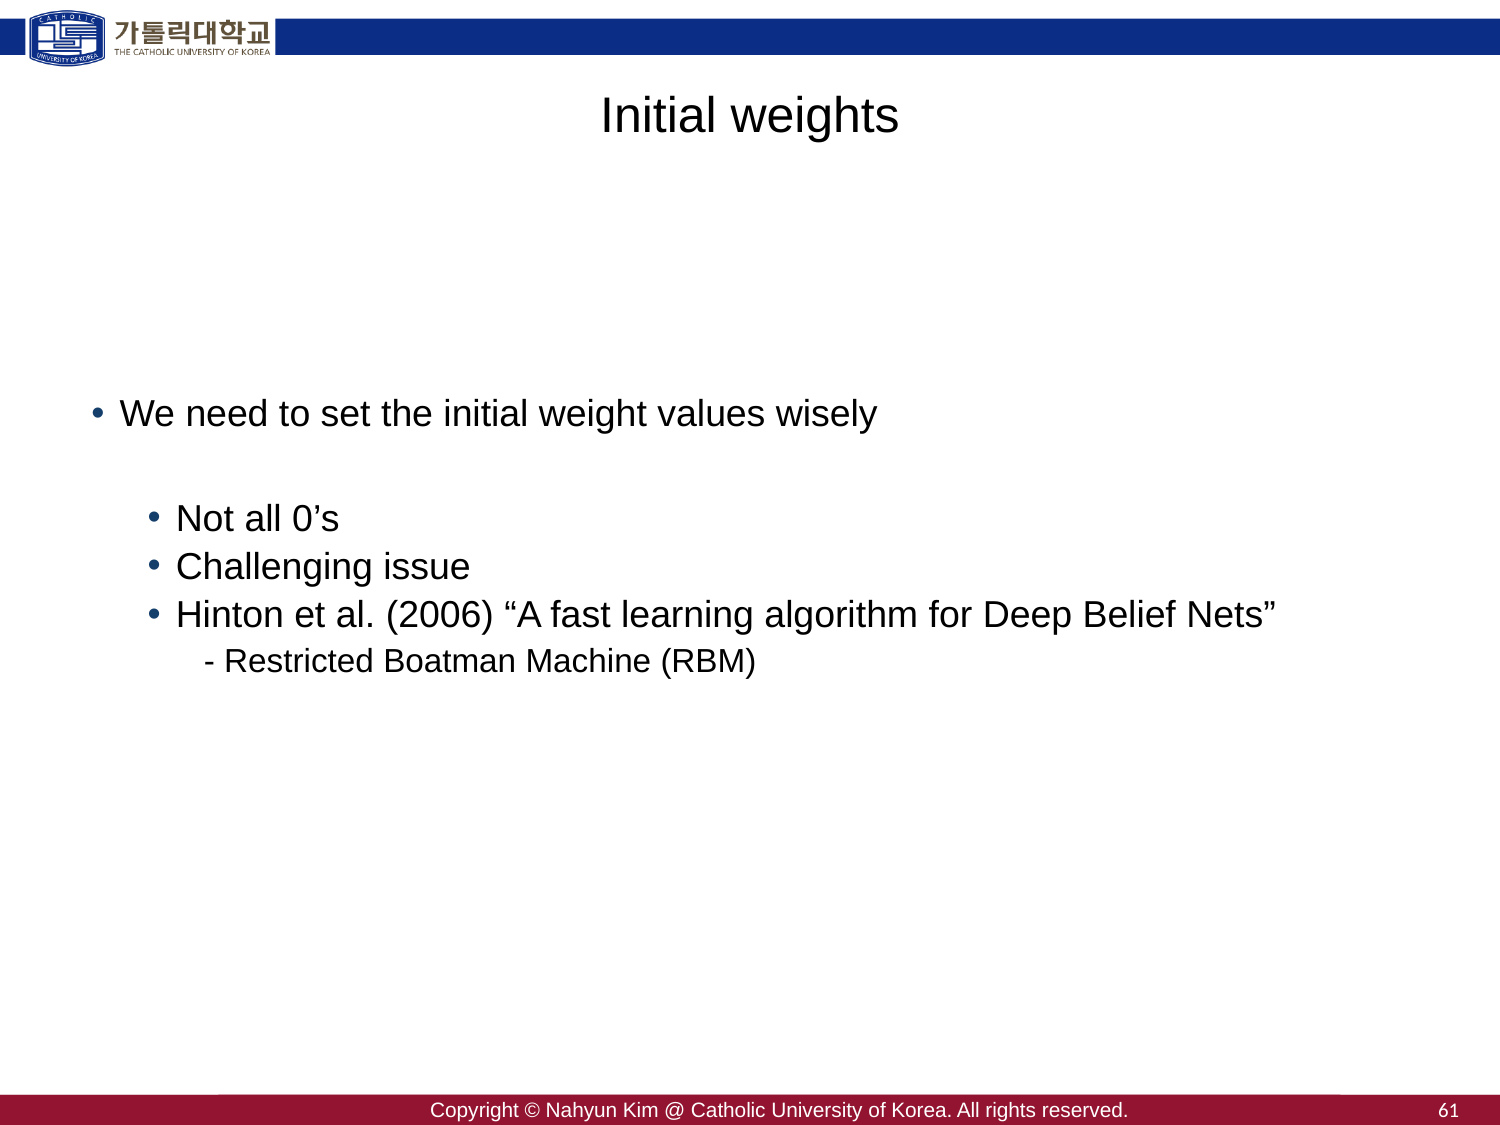

# Initial weights
We need to set the initial weight values wisely

Not all 0’s
Challenging issue
Hinton et al. (2006) “A fast learning algorithm for Deep Belief Nets”
- Restricted Boatman Machine (RBM)

61